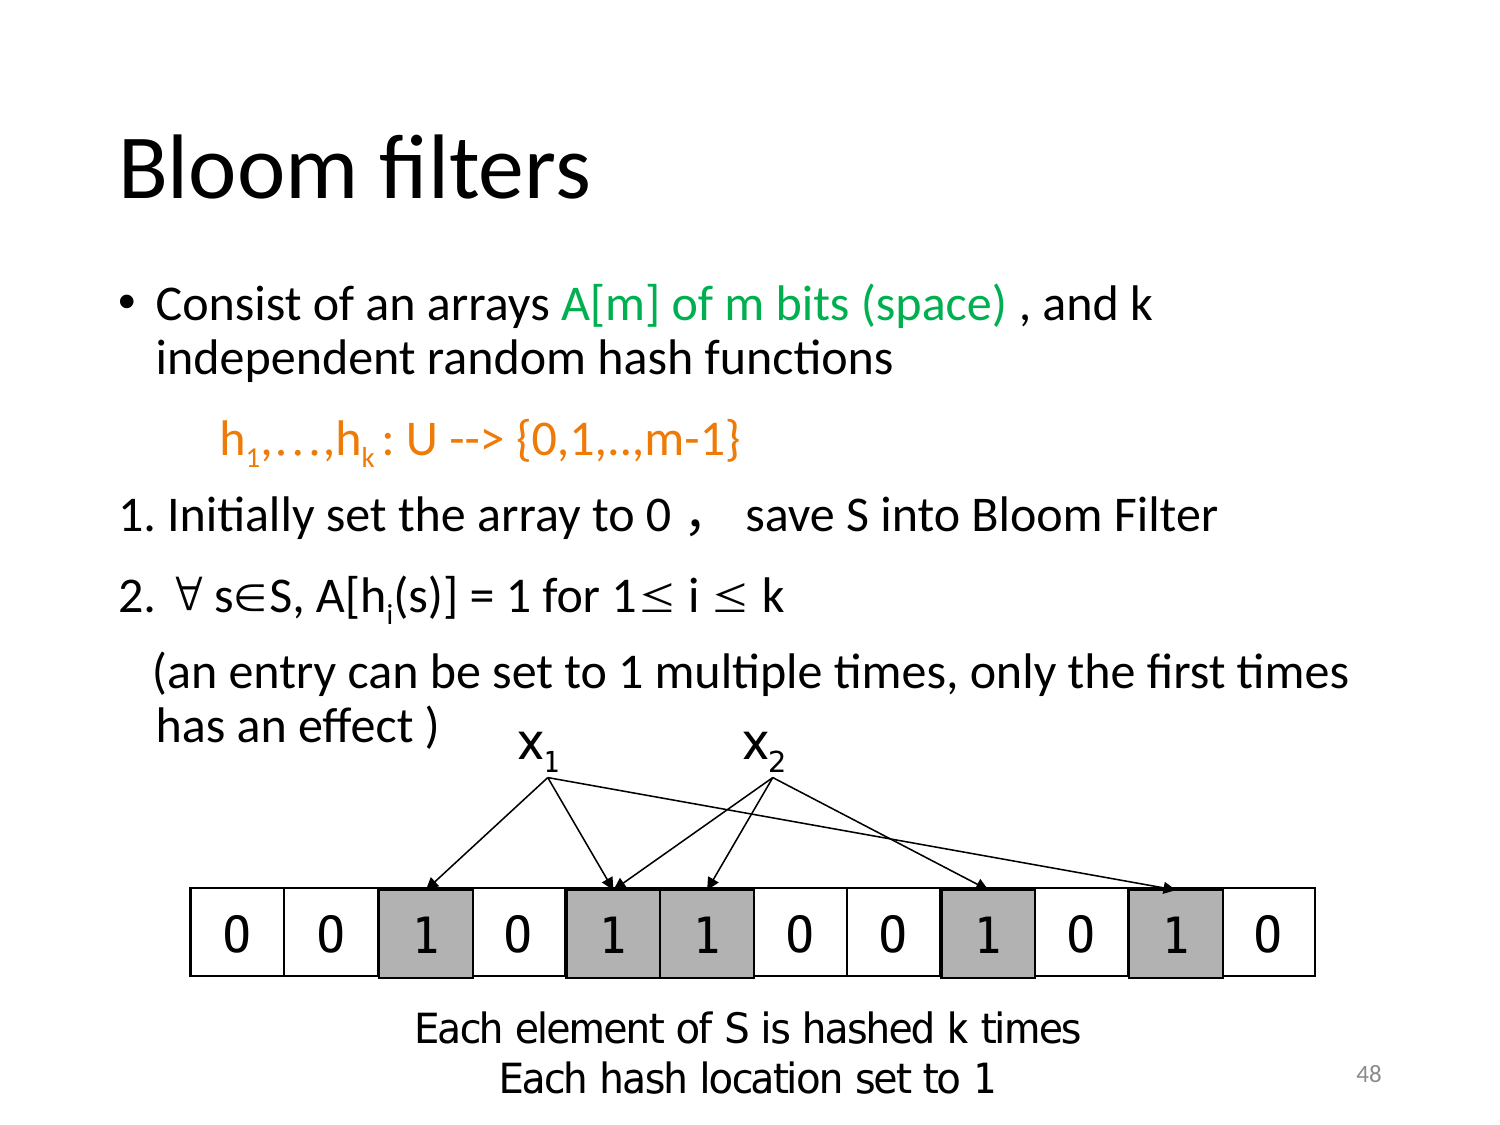

# Bloom filters
Consist of an arrays A[m] of m bits (space) , and k independent random hash functions
         h1,…,hk : U --> {0,1,..,m-1}
1. Initially set the array to 0，save S into Bloom Filter
2. ∀ s∈S, A[hi(s)] = 1 for 1≤ i ≤ k
   (an entry can be set to 1 multiple times, only the first times has an effect )

x1
x2
1
1
1
1
1
Each element of S is hashed k times
Each hash location set to 1
0
0
0
0
0
0
0
0
0
0
0
0
Algorithm design and analysis, Yongcai Wang
48